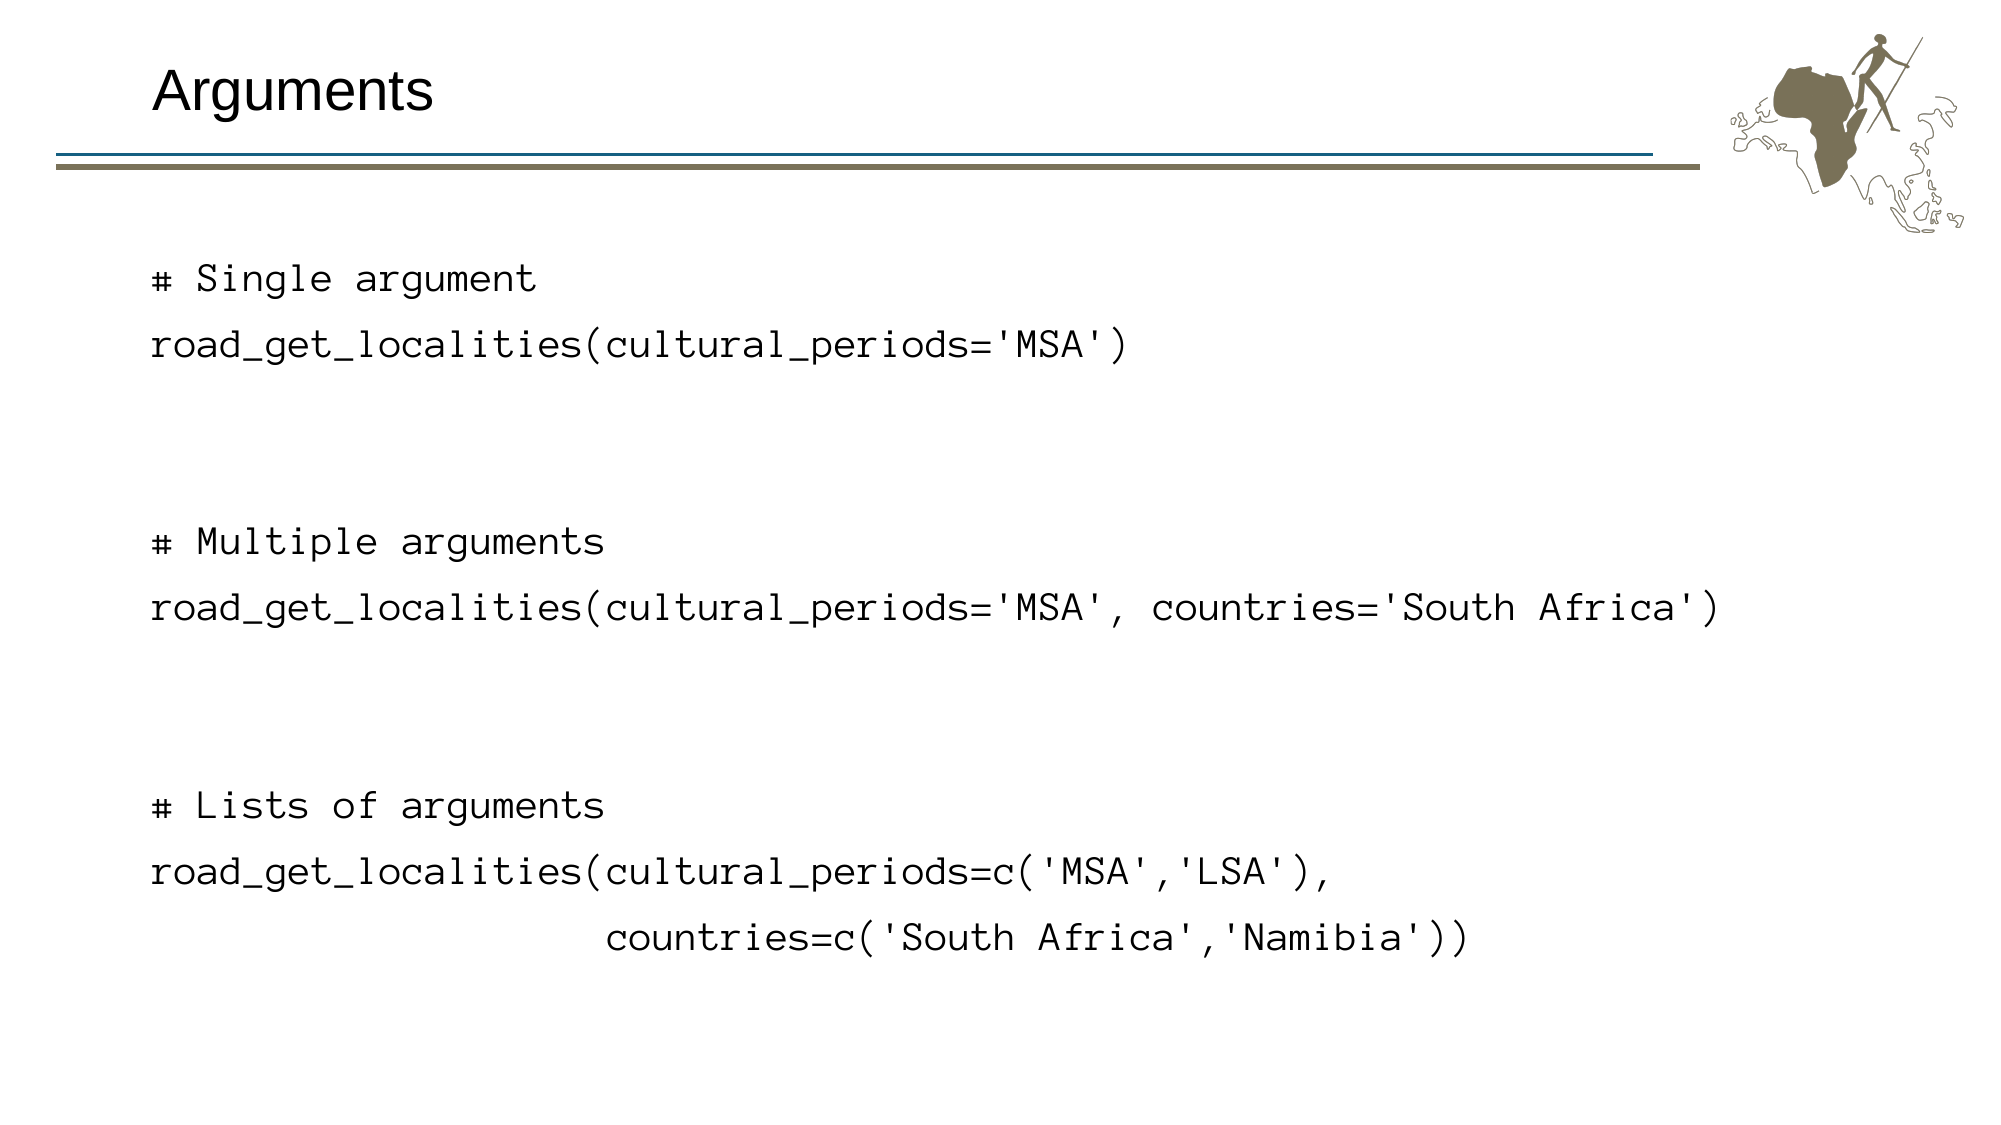

# Arguments
# Single argument
road_get_localities(cultural_periods='MSA')

# Multiple arguments
road_get_localities(cultural_periods='MSA', countries='South Africa')

# Lists of arguments
road_get_localities(cultural_periods=c('MSA','LSA'),
                    countries=c('South Africa','Namibia'))